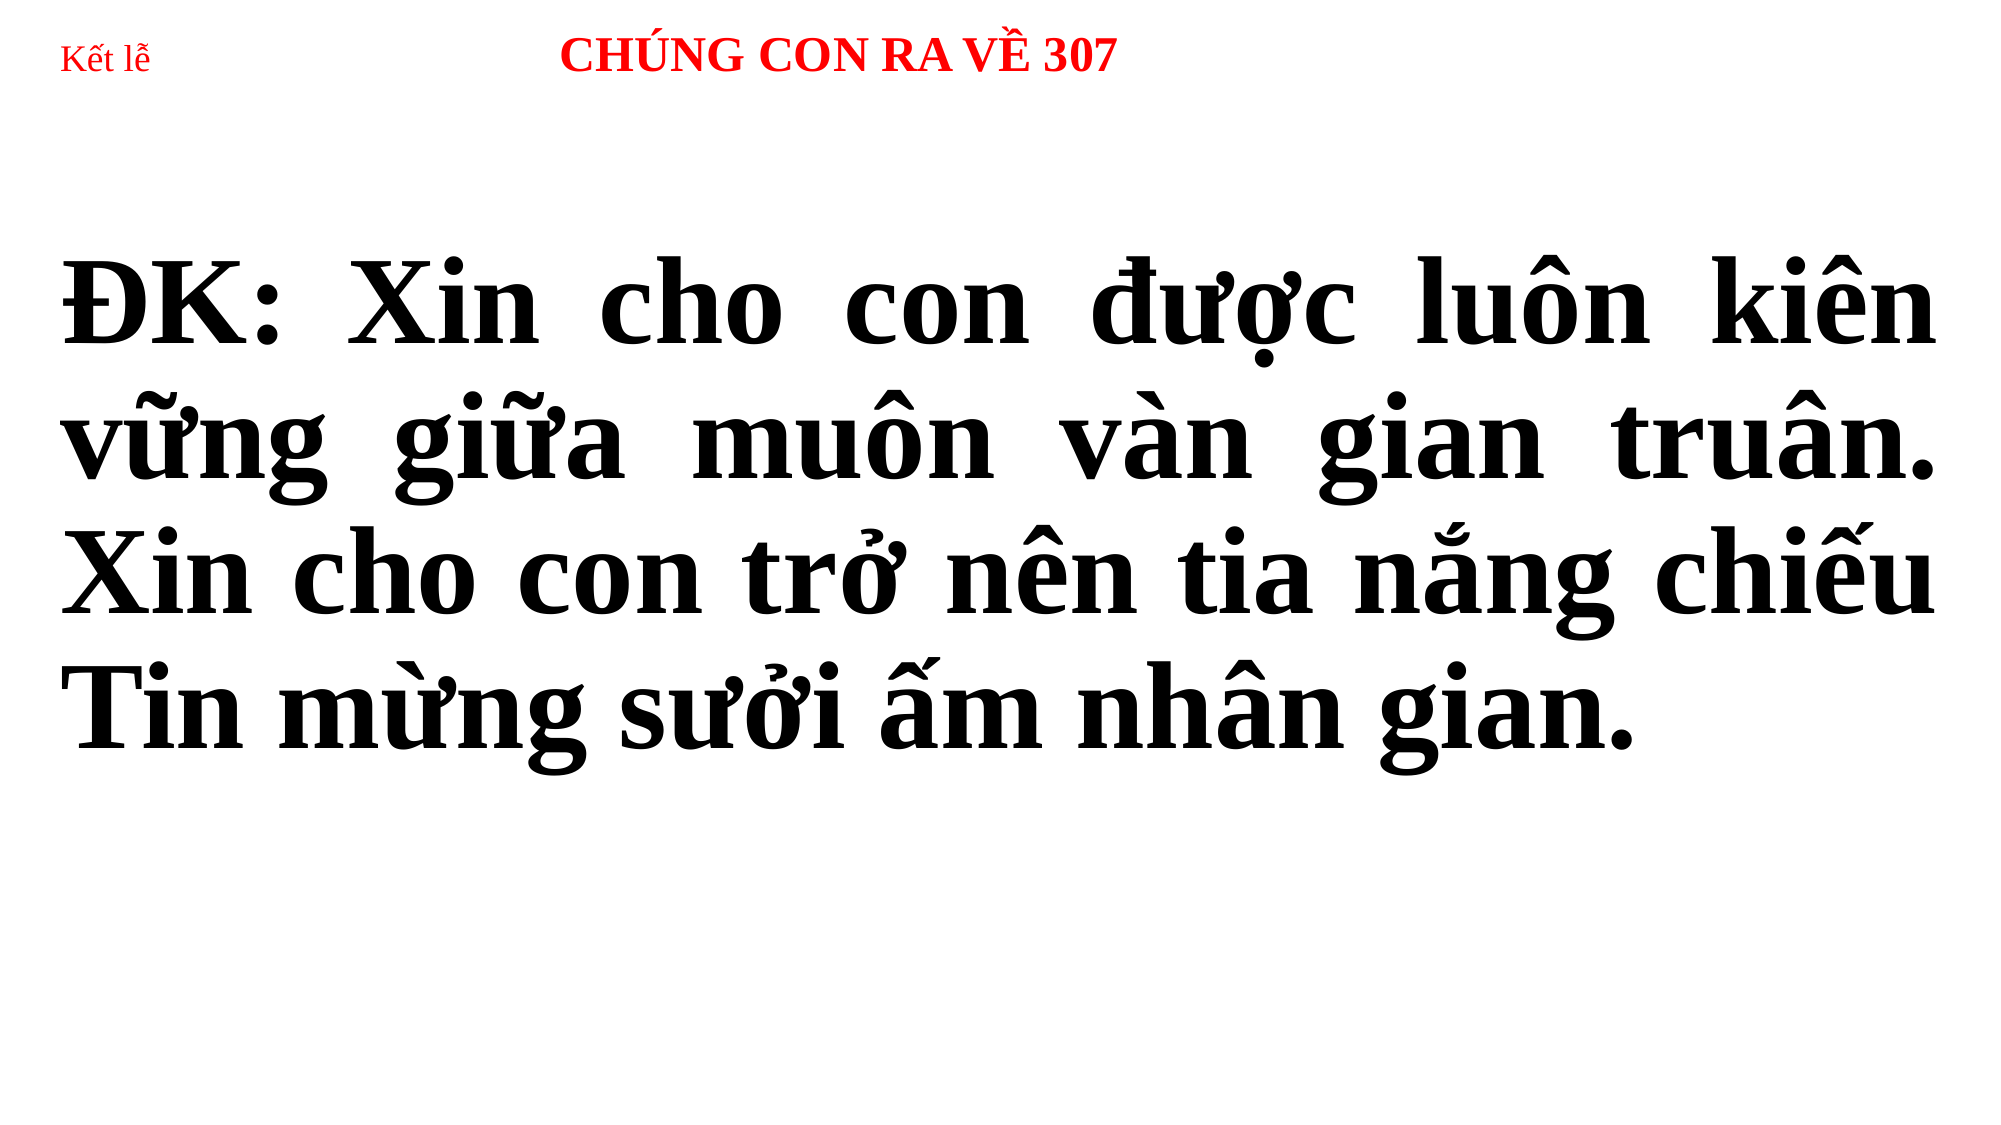

# Kết lễ                                           CHÚNG CON RA VỀ 307
ĐK: Xin cho con được luôn kiên vững giữa muôn vàn gian truân. Xin cho con trở nên tia nắng chiếu Tin mừng sưởi ấm nhân gian.